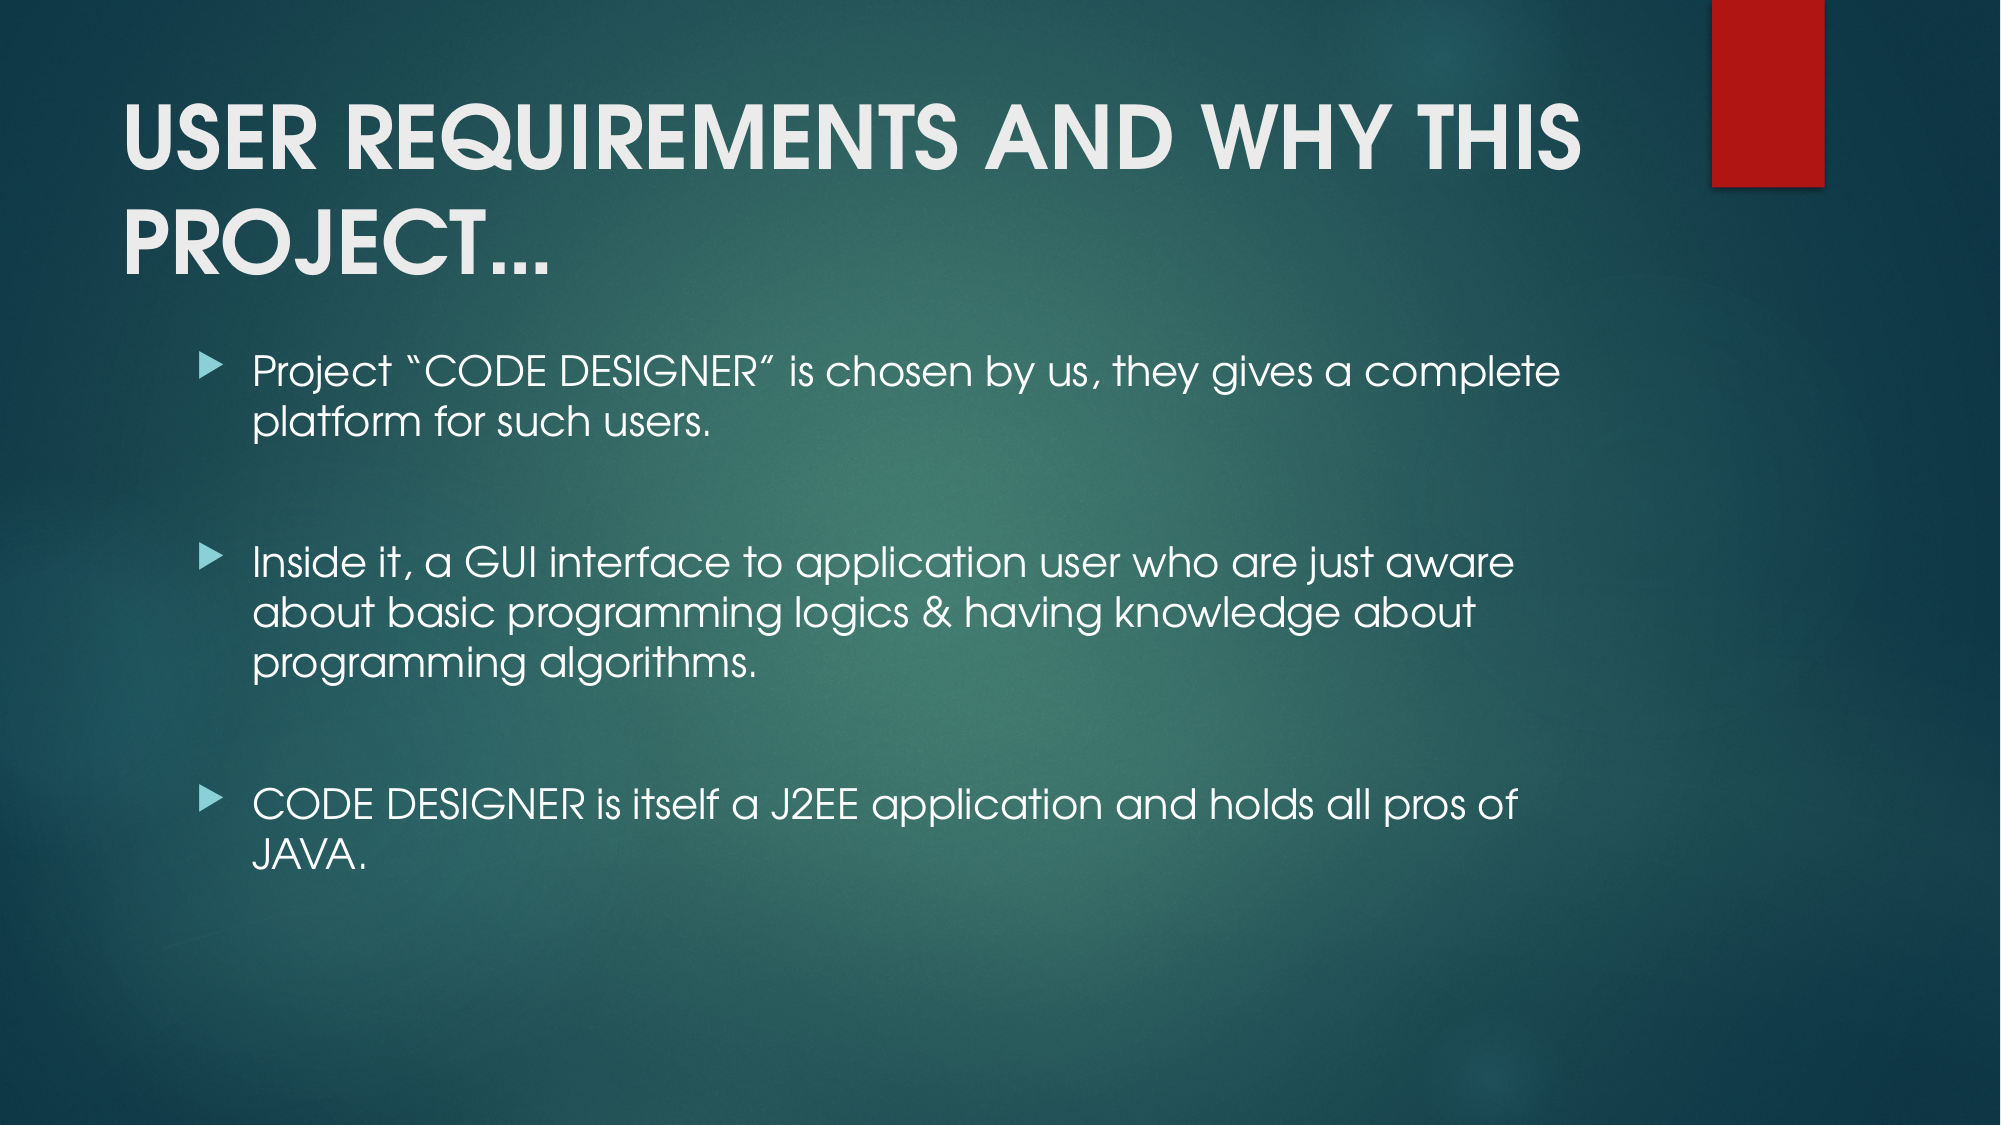

# USER REQUIREMENTS AND WHY THIS PROJECT…
Project “CODE DESIGNER” is chosen by us, they gives a complete platform for such users.

Inside it, a GUI interface to application user who are just aware about basic programming logics & having knowledge about  programming algorithms.

CODE DESIGNER is itself a J2EE application and holds all pros of JAVA.